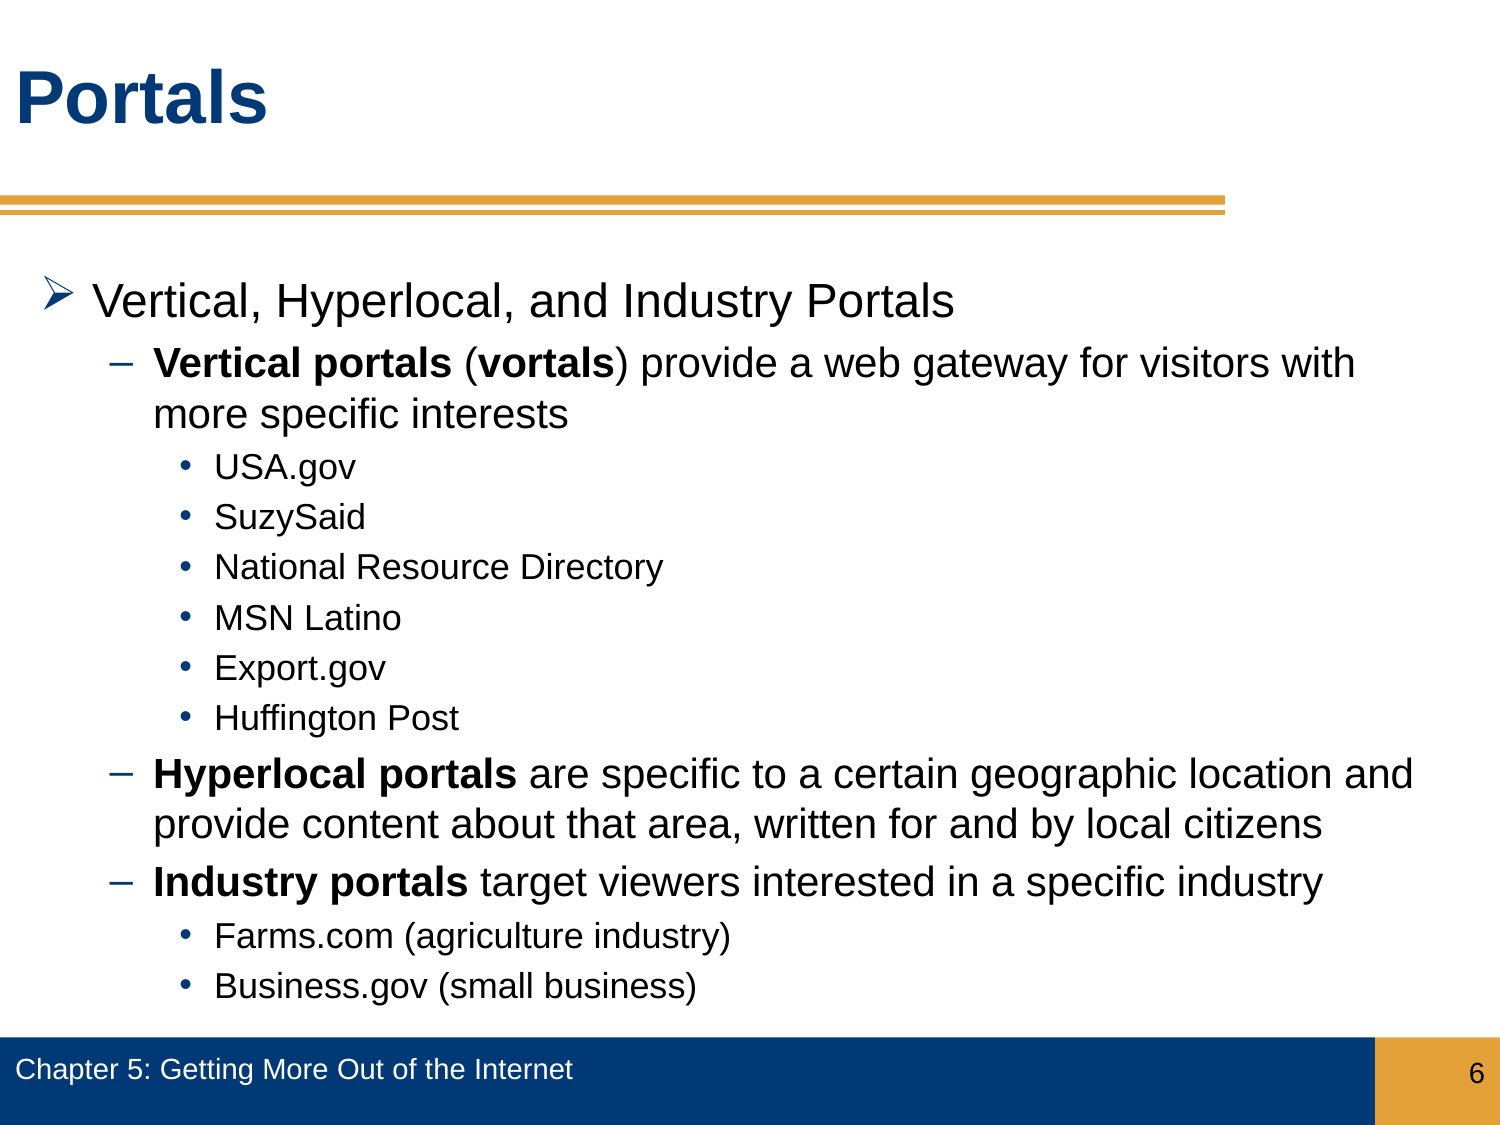

# Portals
Vertical, Hyperlocal, and Industry Portals
Vertical portals (vortals) provide a web gateway for visitors with more specific interests
USA.gov
SuzySaid
National Resource Directory
MSN Latino
Export.gov
Huffington Post
Hyperlocal portals are specific to a certain geographic location and provide content about that area, written for and by local citizens
Industry portals target viewers interested in a specific industry
Farms.com (agriculture industry)
Business.gov (small business)

Chapter 5: Getting More Out of the Internet
6